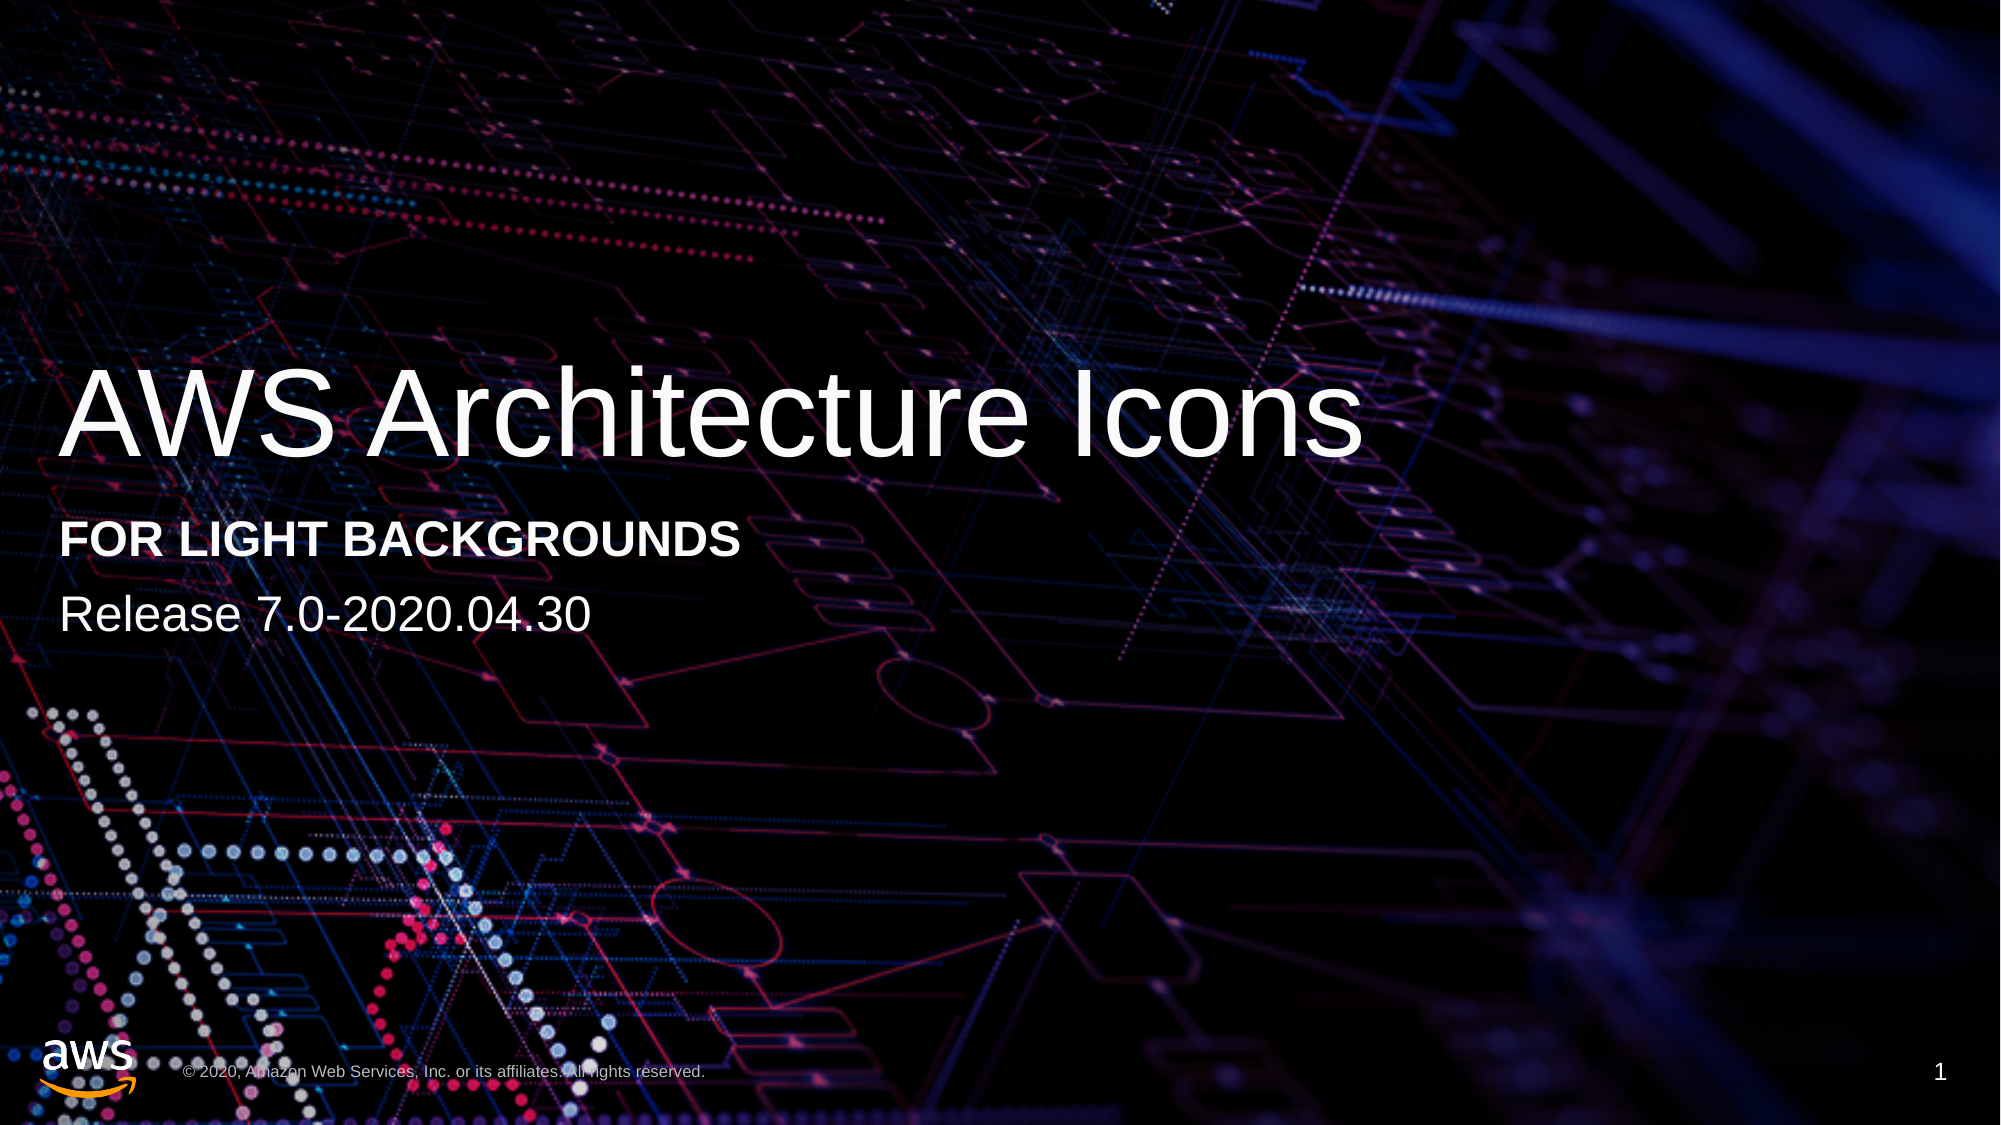

# AWS Architecture Icons
FOR LIGHT BACKGROUNDS
Release 7.0-2020.04.30
1